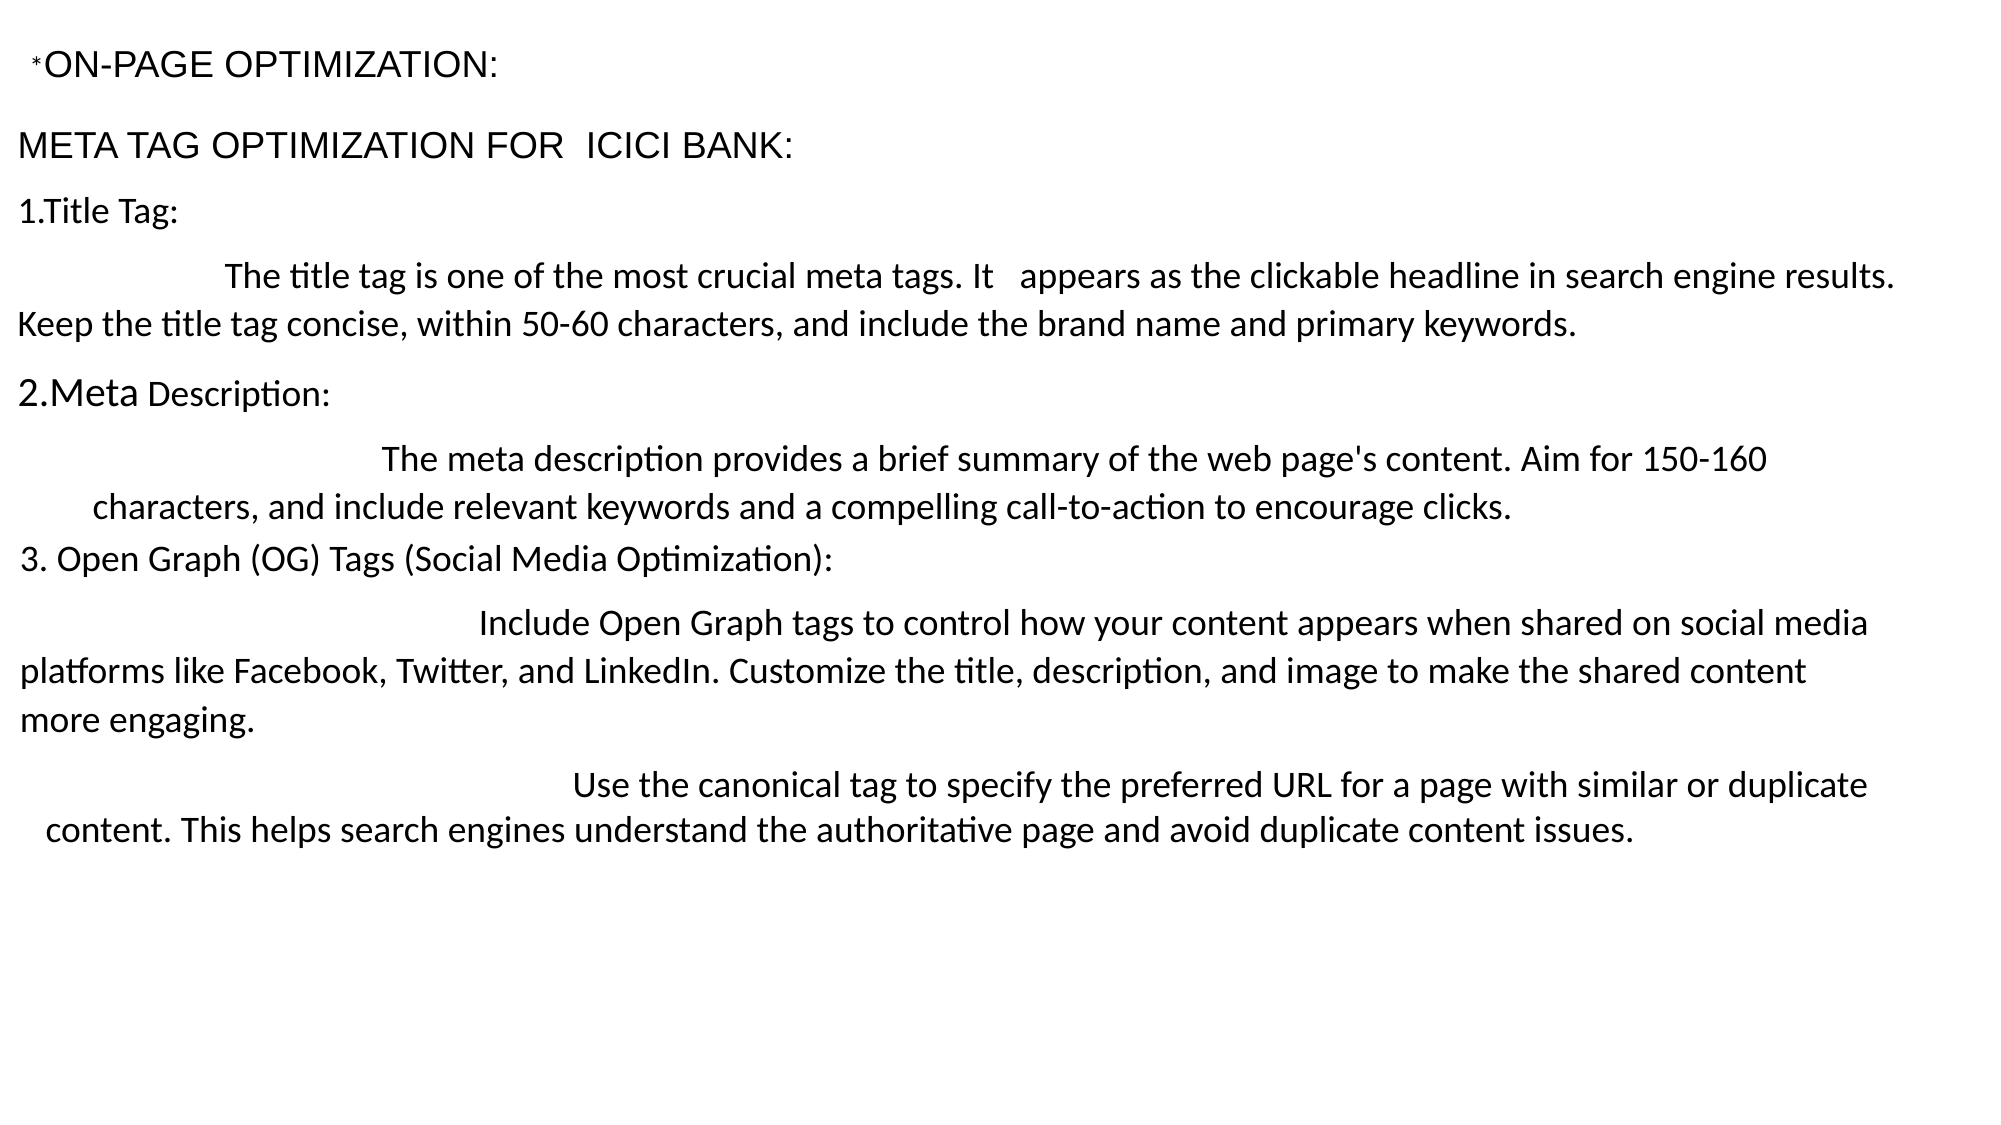

*ON-PAGE OPTIMIZATION:
META TAG OPTIMIZATION FOR  ICICI BANK:
1.Title Tag:
                                    The title tag is one of the most crucial meta tags. It   appears as the clickable headline in search engine results. Keep the title tag concise, within 50-60 characters, and include the brand name and primary keywords.
2.Meta Description:
                                  The meta description provides a brief summary of the web page's content. Aim for 150-160 characters, and include relevant keywords and a compelling call-to-action to encourage clicks.
3. Open Graph (OG) Tags (Social Media Optimization):
                                                      Include Open Graph tags to control how your content appears when shared on social media platforms like Facebook, Twitter, and LinkedIn. Customize the title, description, and image to make the shared content more engaging.

                                                              Use the canonical tag to specify the preferred URL for a page with similar or duplicate content. This helps search engines understand the authoritative page and avoid duplicate content issues.